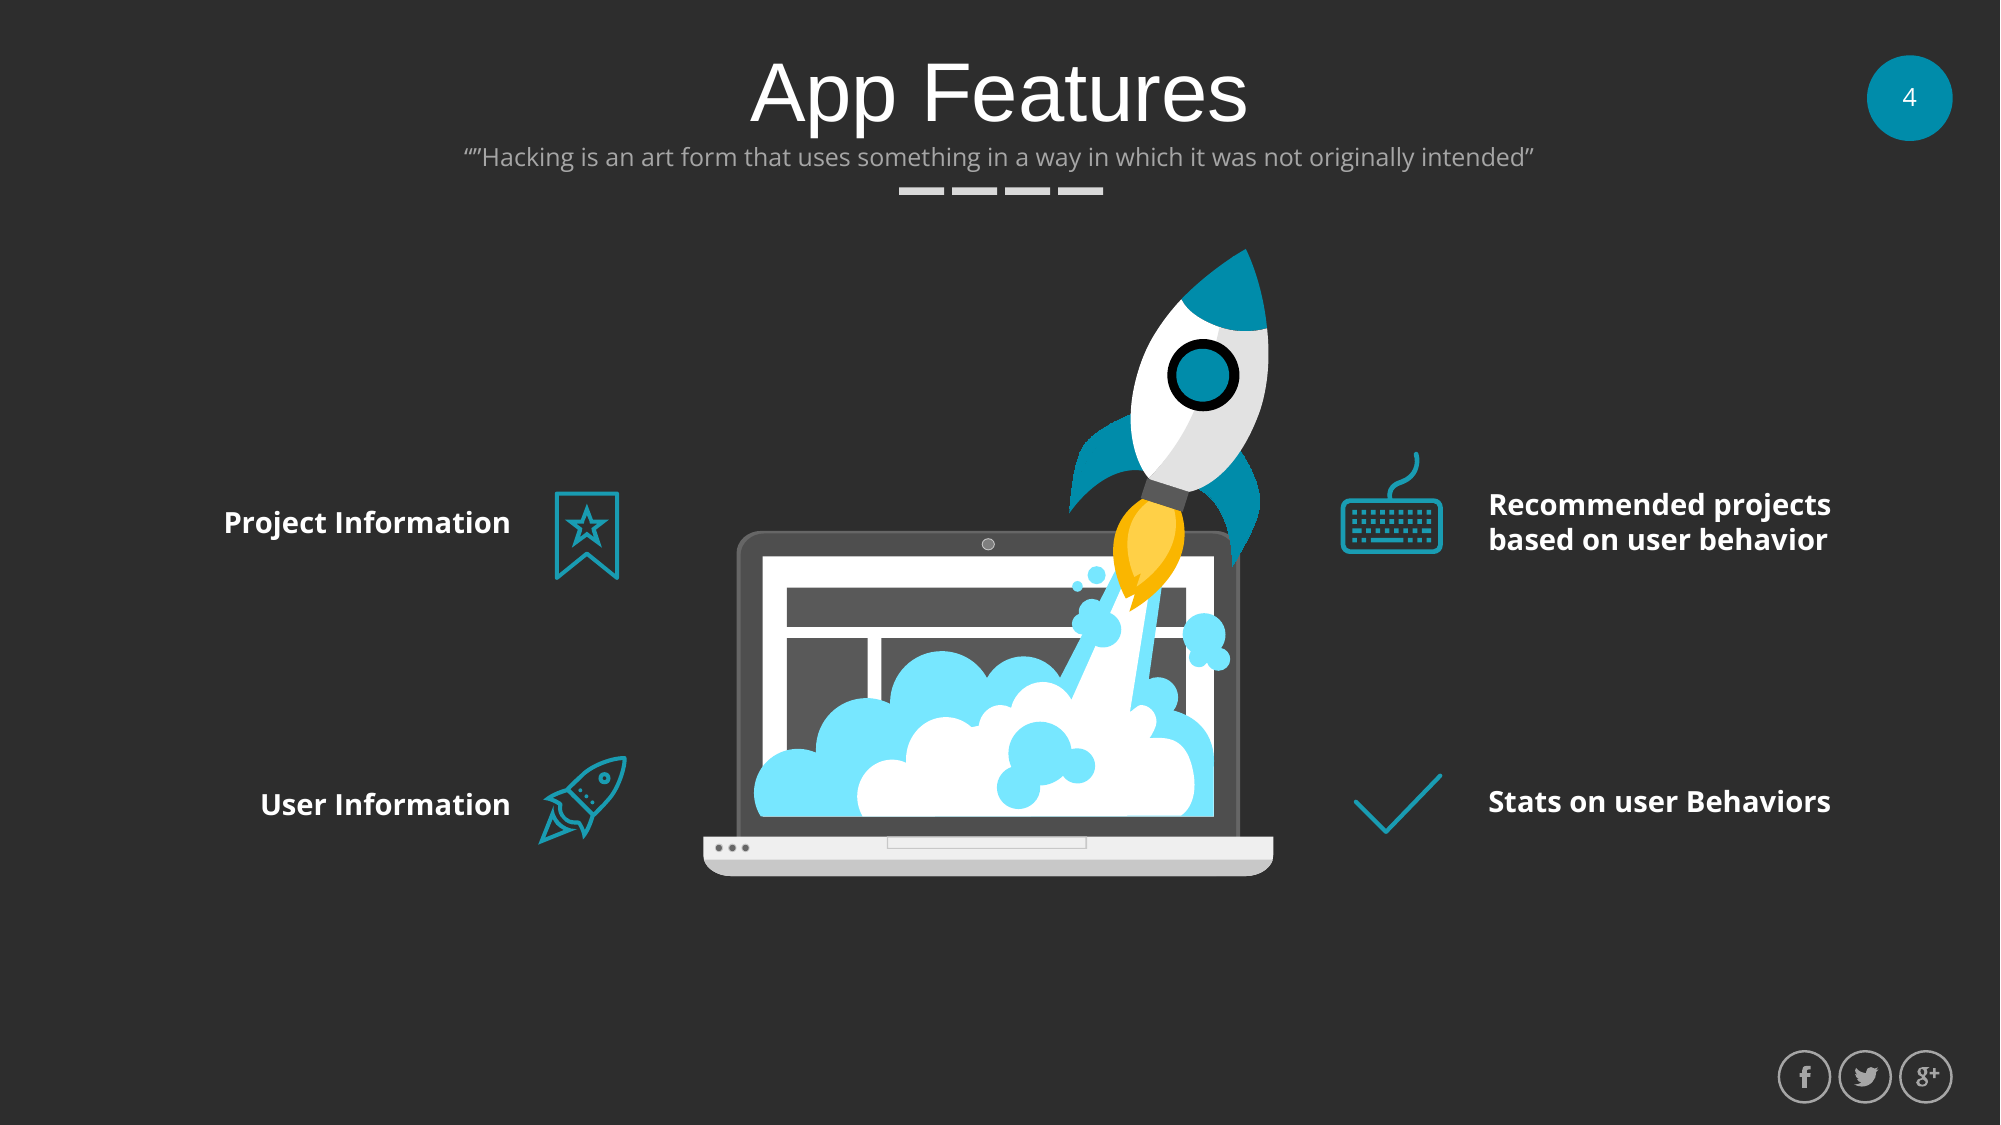

App Features
“”Hacking is an art form that uses something in a way in which it was not originally intended”

Project Information
Recommended projects based on user behavior

Stats on user Behaviors

User Information